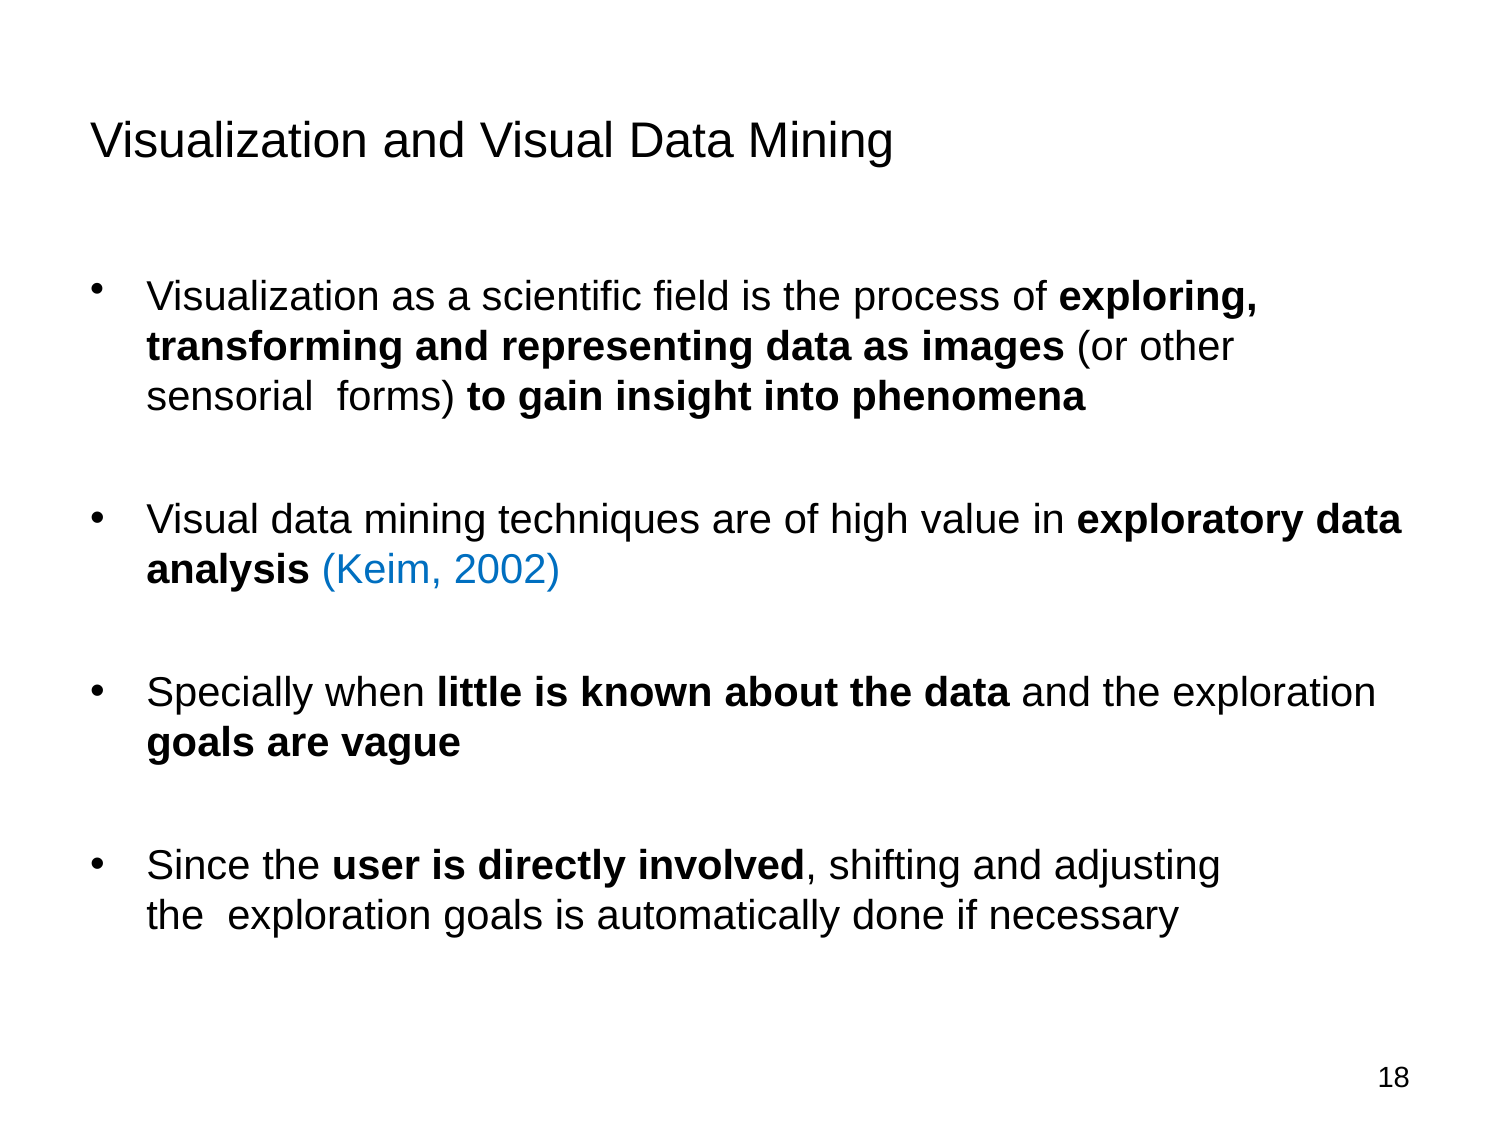

# Visualization and Visual Data Mining
Visualization as a scientific field is the process of exploring,  transforming and representing data as images (or other sensorial  forms) to gain insight into phenomena

Visual data mining techniques are of high value in exploratory data
analysis (Keim, 2002)

Specially when little is known about the data and the exploration
goals are vague

Since the user is directly involved, shifting and adjusting the  exploration goals is automatically done if necessary
18